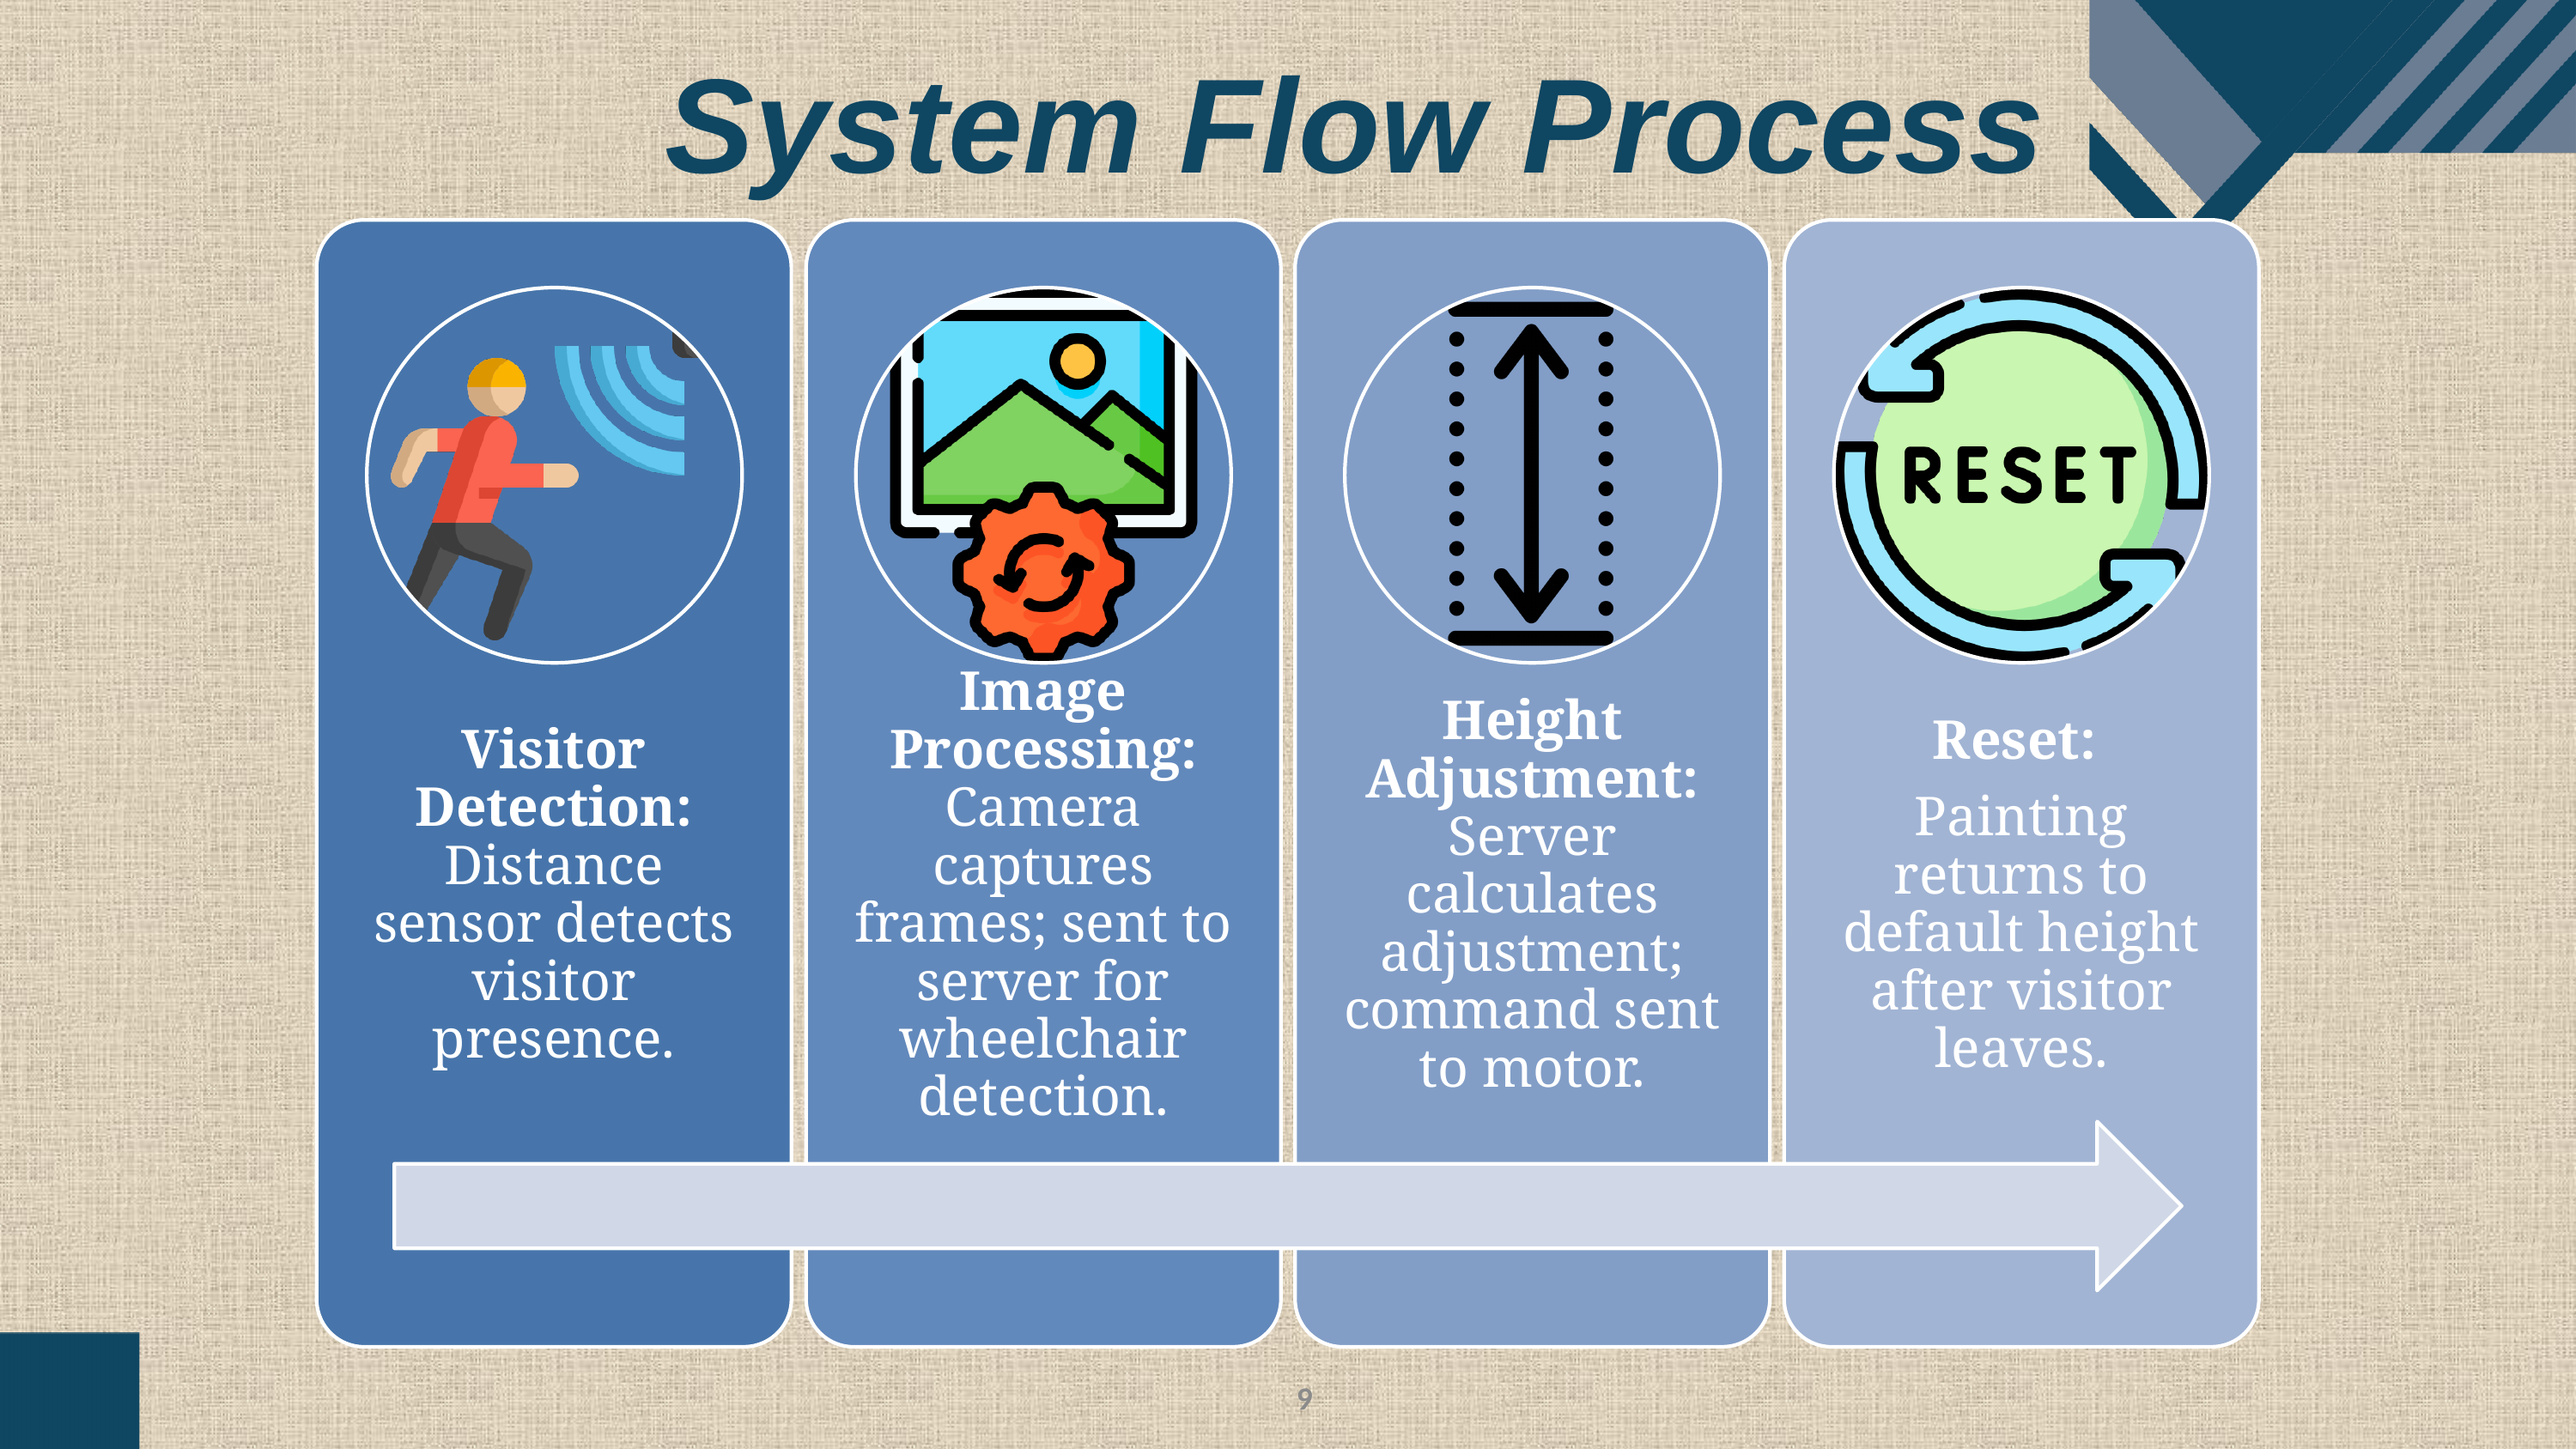

System Flow Process

Visitor Detection: Distance sensor detects visitor presence.
Image Processing: Camera captures frames; sent to server for wheelchair detection.
Height Adjustment: Server calculates adjustment; command sent to motor.
Reset:
Painting returns to default height after visitor leaves.

9